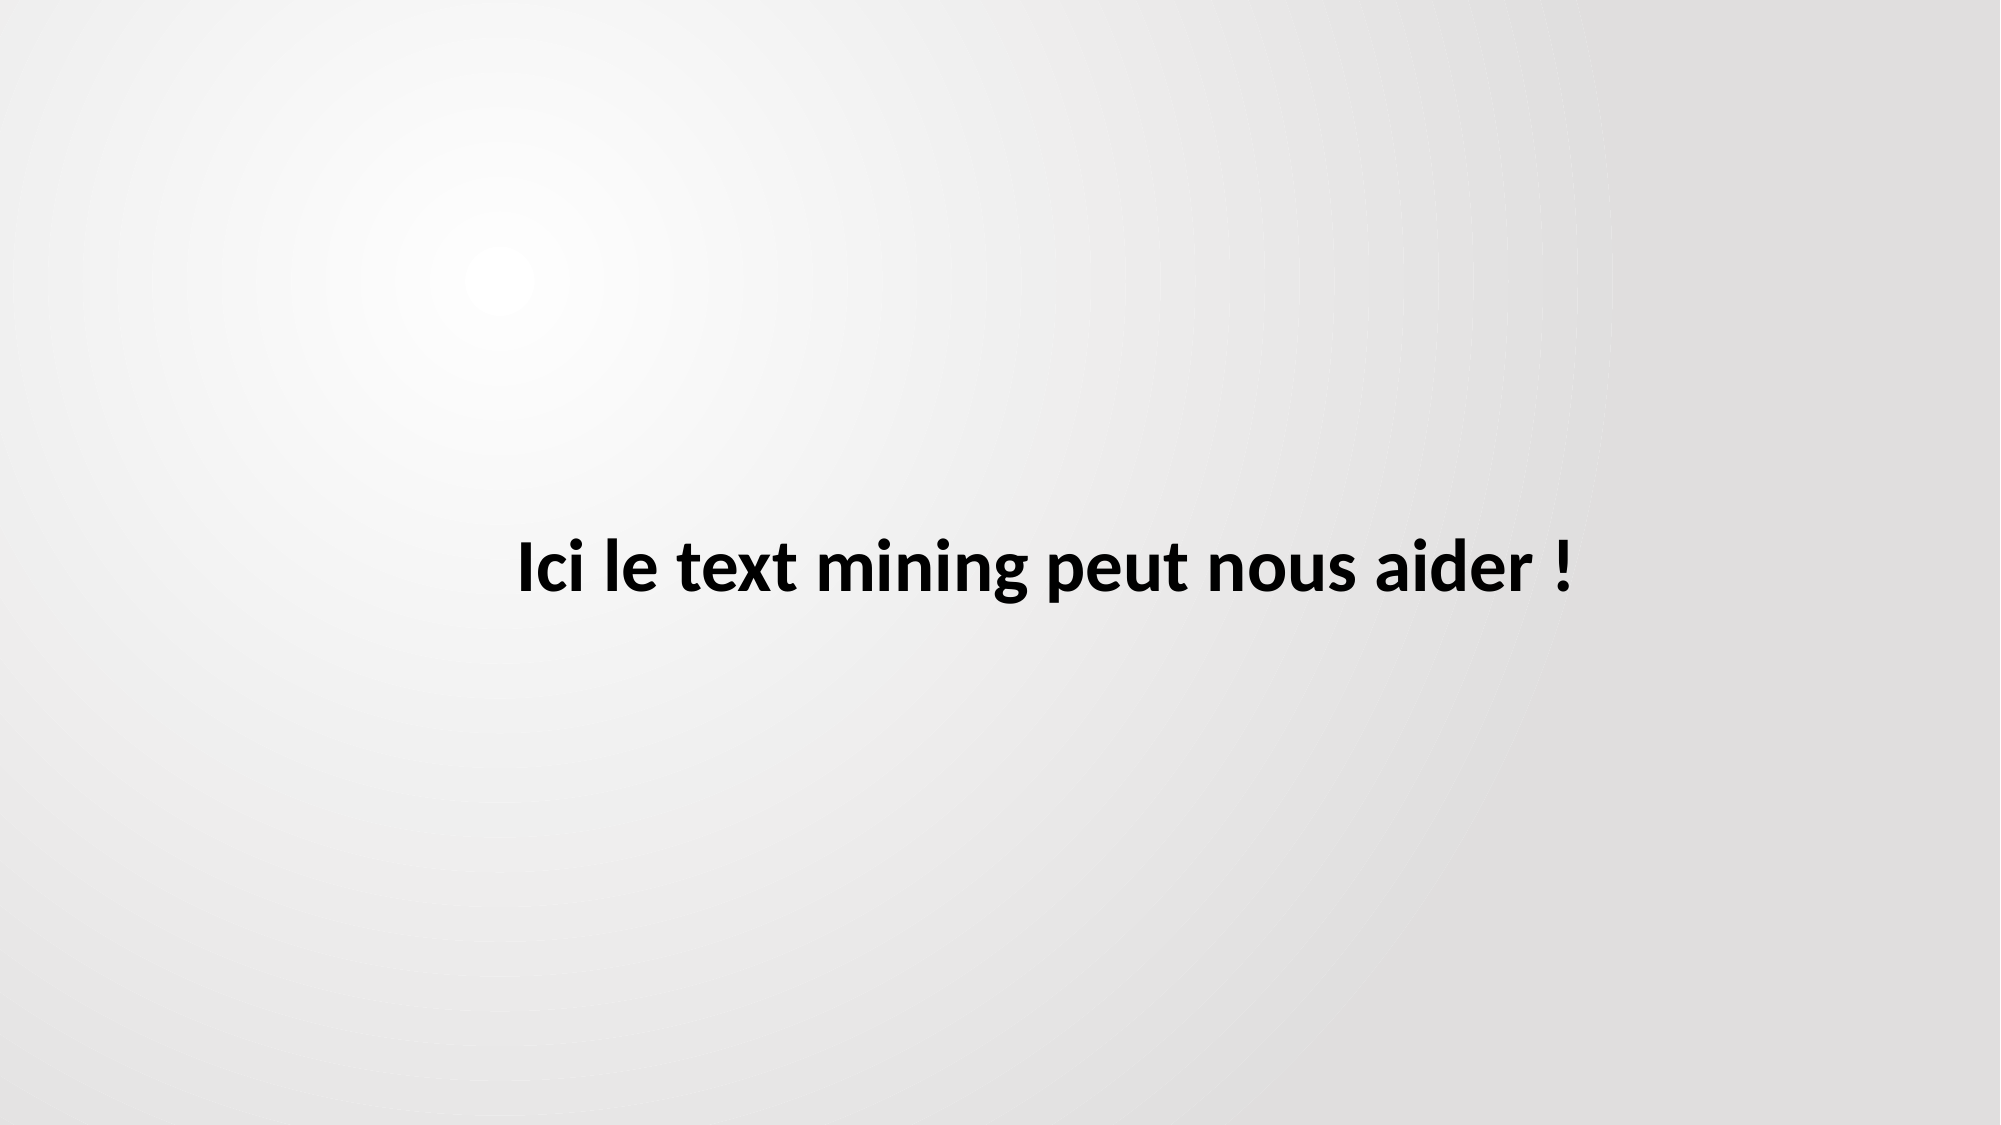

Ici le text mining peut nous aider !